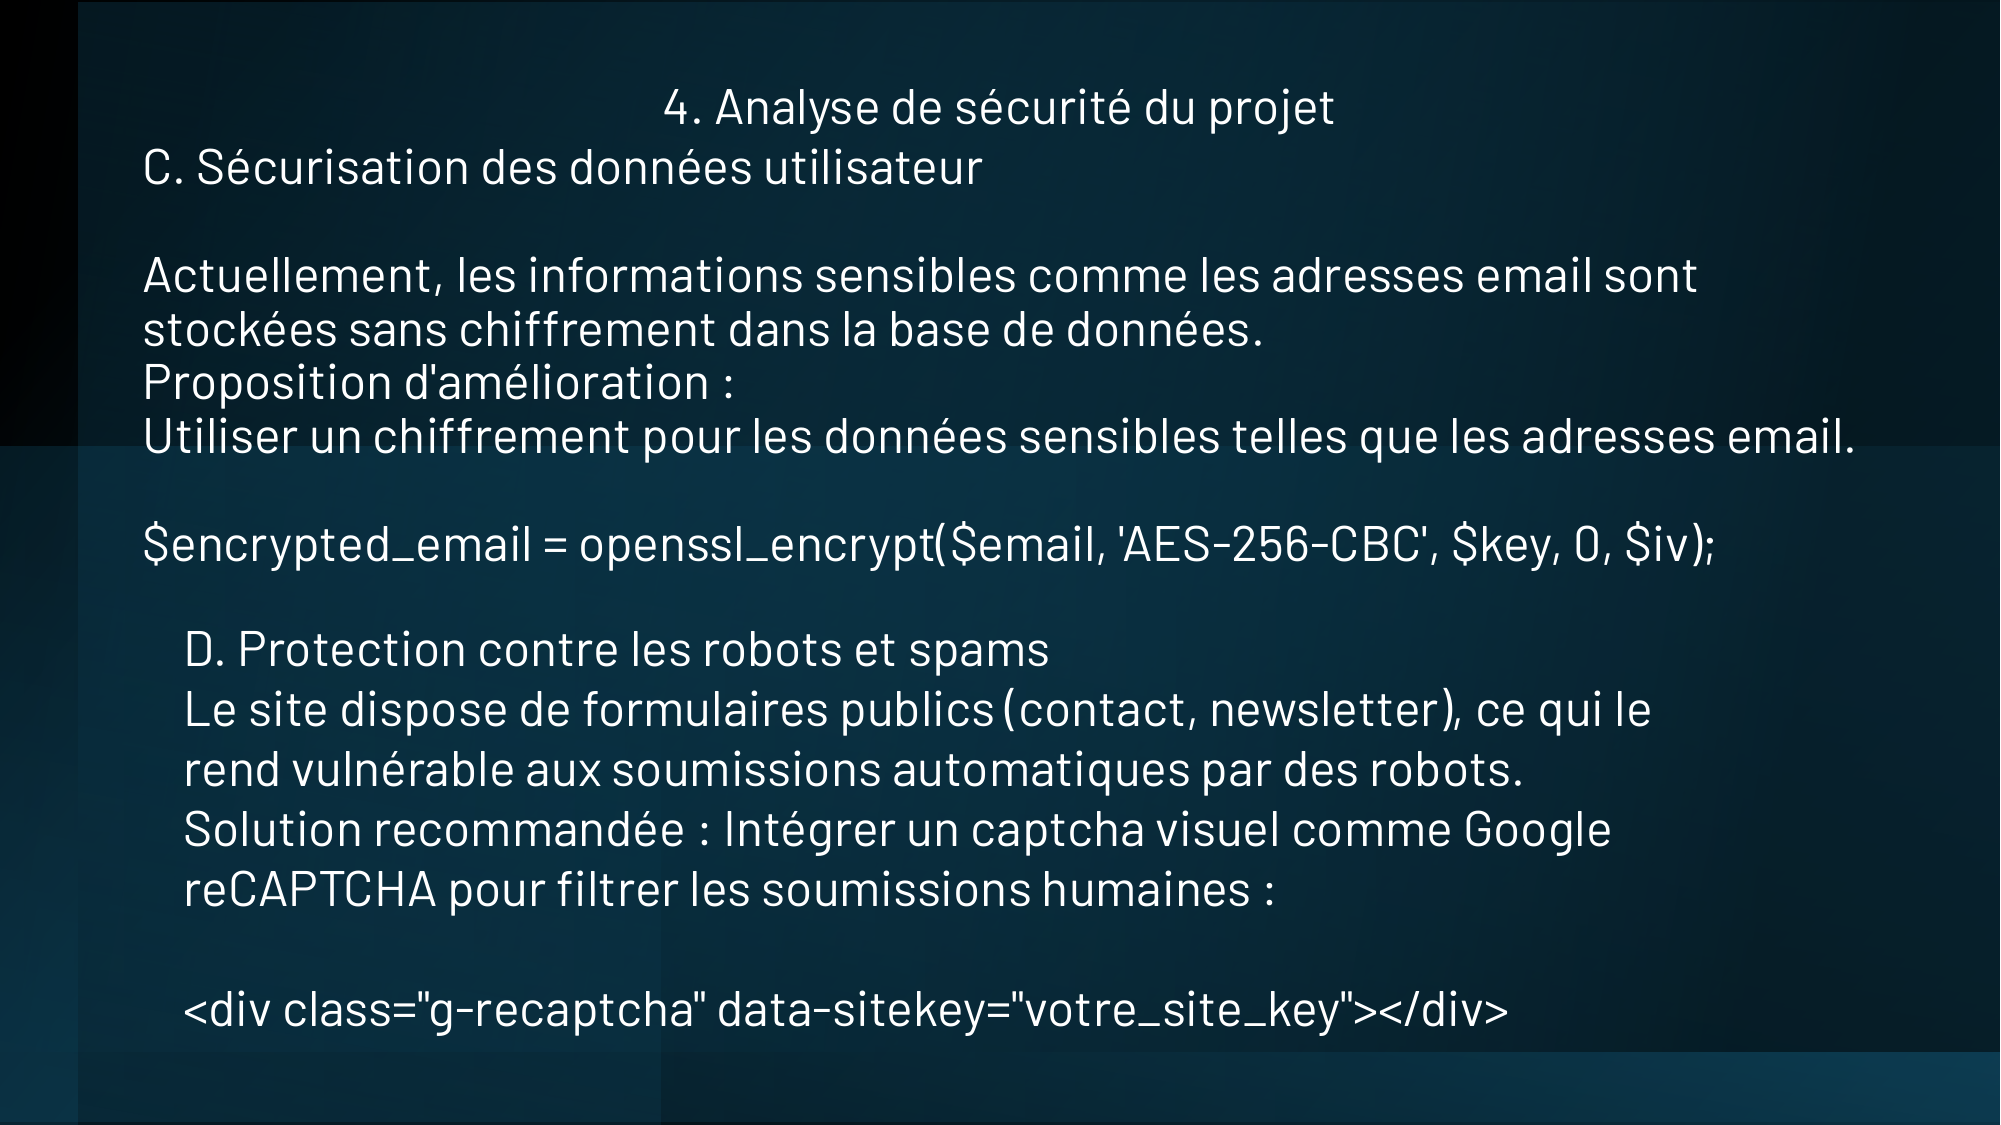

4. Analyse de sécurité du projet
# C. Sécurisation des données utilisateur Actuellement, les informations sensibles comme les adresses email sont stockées sans chiffrement dans la base de données. Proposition d'amélioration : Utiliser un chiffrement pour les données sensibles telles que les adresses email. $encrypted_email = openssl_encrypt($email, 'AES-256-CBC', $key, 0, $iv);

D. Protection contre les robots et spams
Le site dispose de formulaires publics (contact, newsletter), ce qui le rend vulnérable aux soumissions automatiques par des robots.
Solution recommandée : Intégrer un captcha visuel comme Google reCAPTCHA pour filtrer les soumissions humaines :

<div class="g-recaptcha" data-sitekey="votre_site_key"></div>